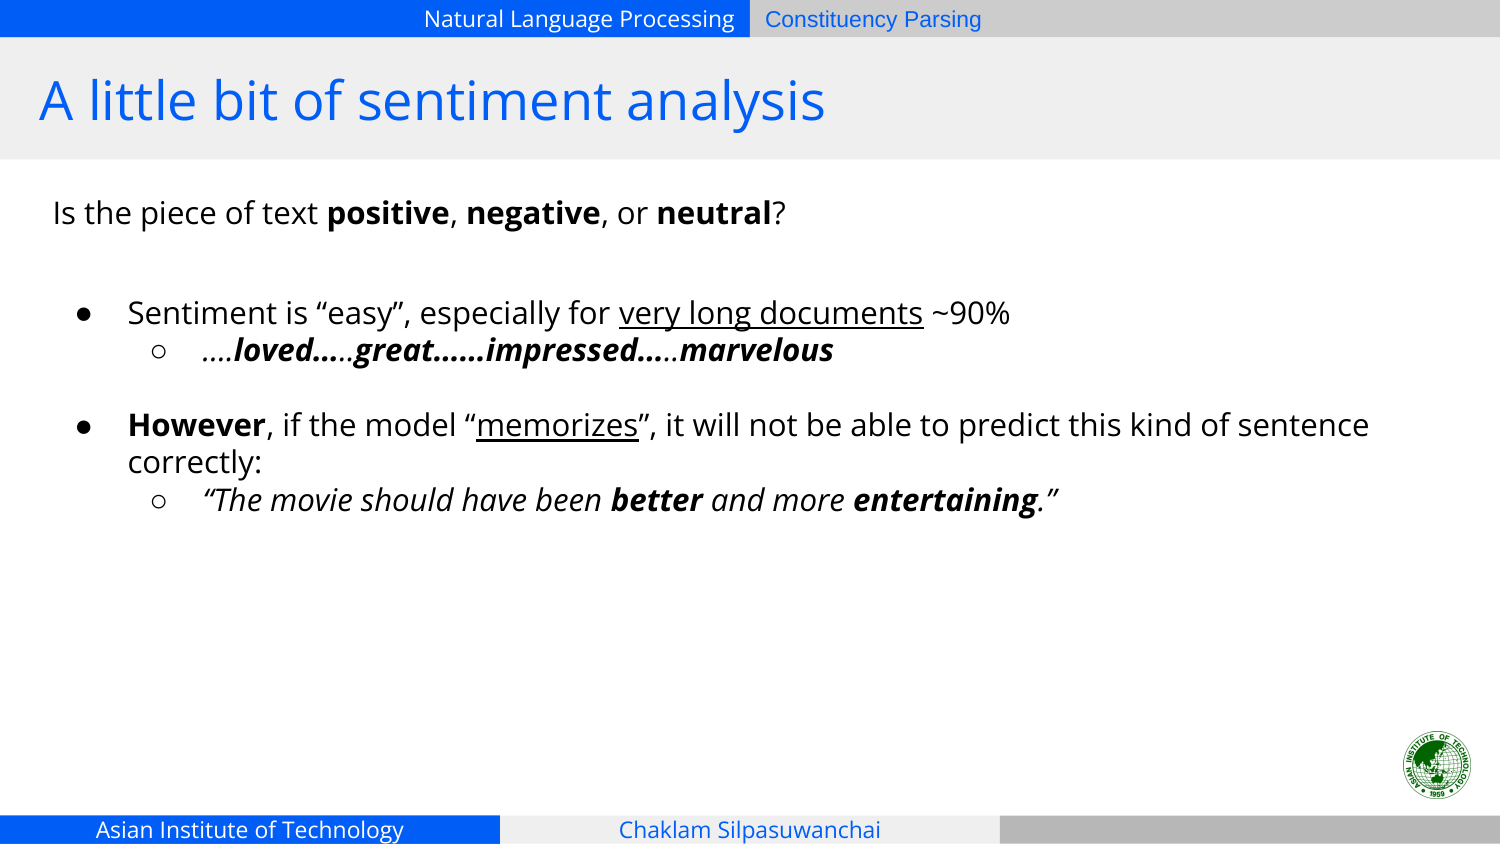

# A little bit of sentiment analysis
Is the piece of text positive, negative, or neutral?

Sentiment is “easy”, especially for very long documents ~90%
….loved…..great……impressed…..marvelous
However, if the model “memorizes”, it will not be able to predict this kind of sentence correctly:
“The movie should have been better and more entertaining.”